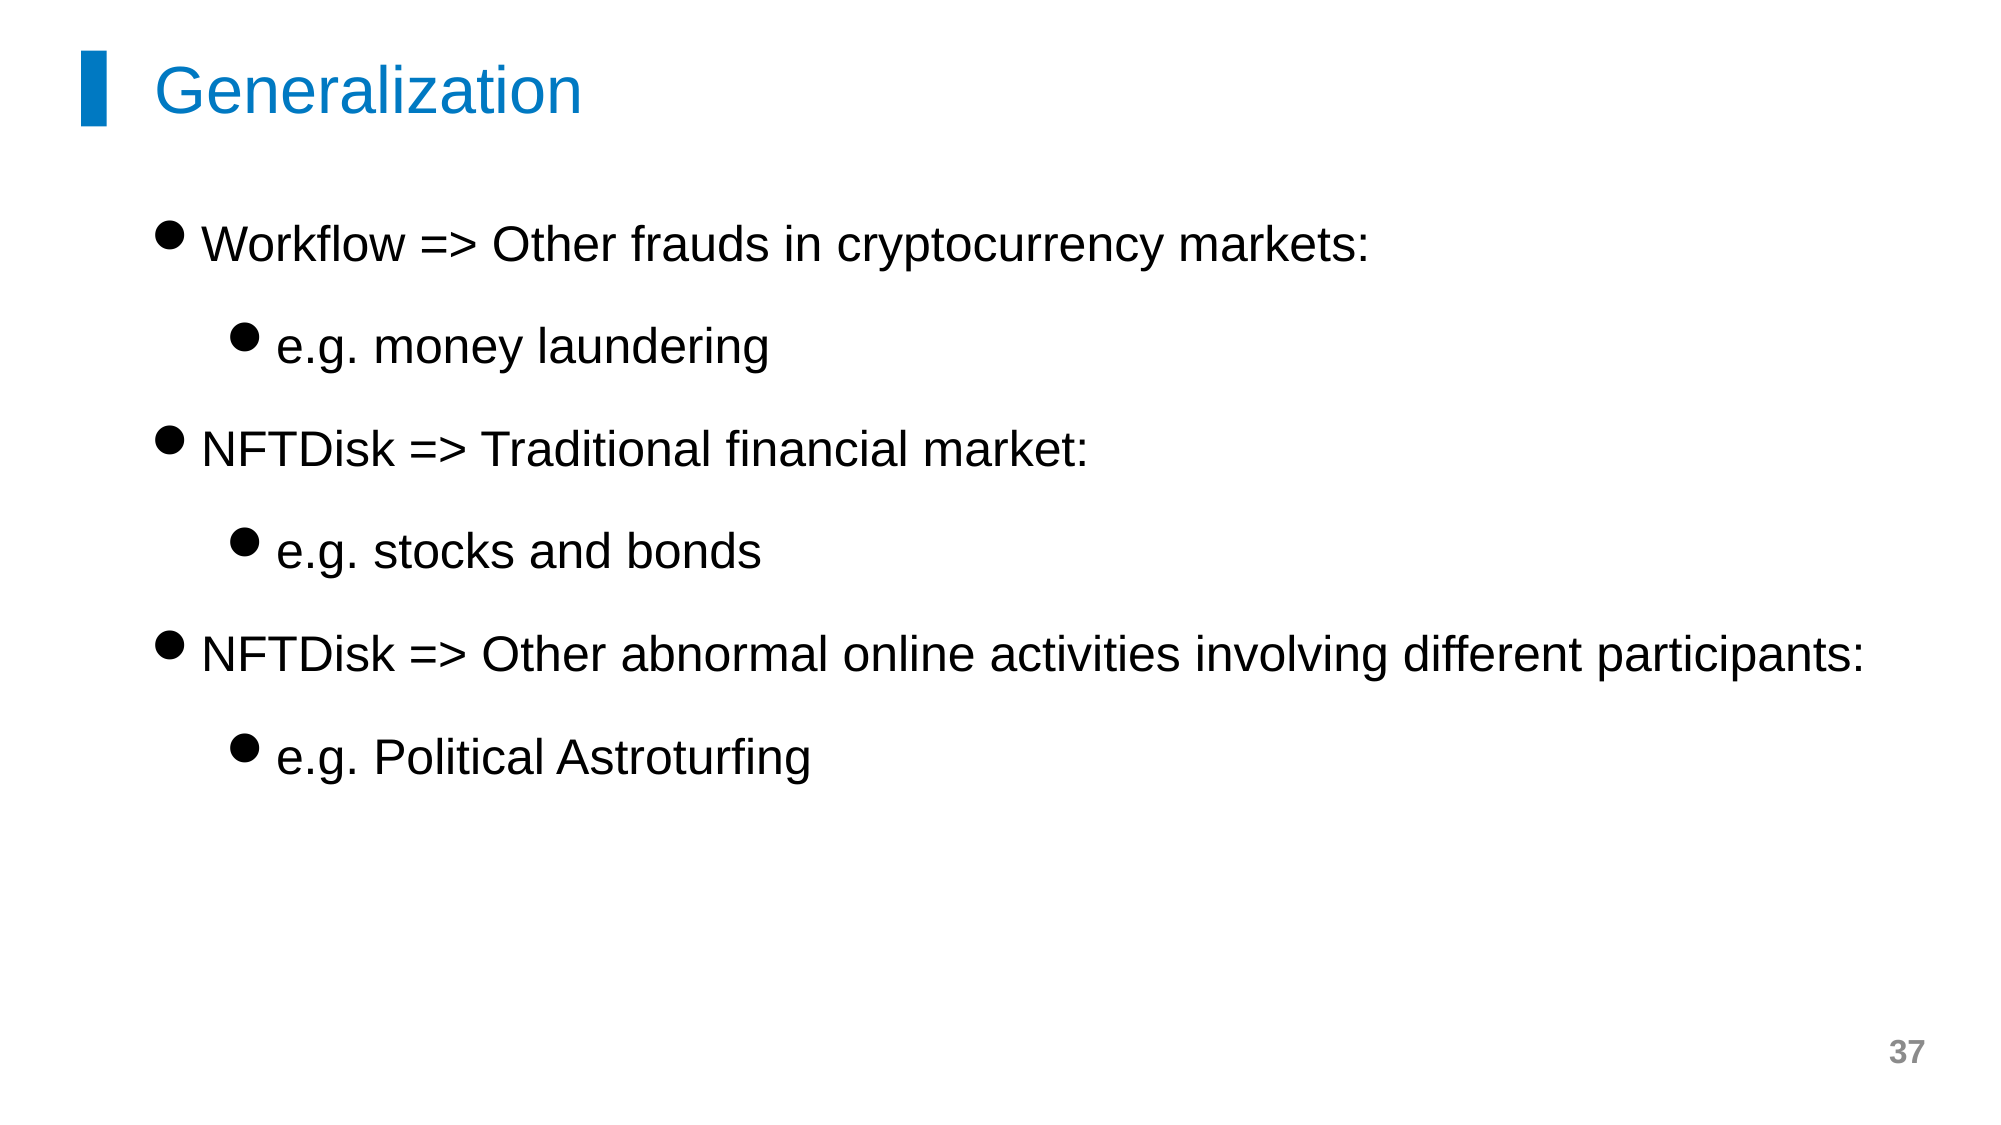

Generalization

Workflow => Other frauds in cryptocurrency markets:
e.g. money laundering
NFTDisk => Traditional financial market:
e.g. stocks and bonds
NFTDisk => Other abnormal online activities involving different participants:
e.g. Political Astroturfing
37